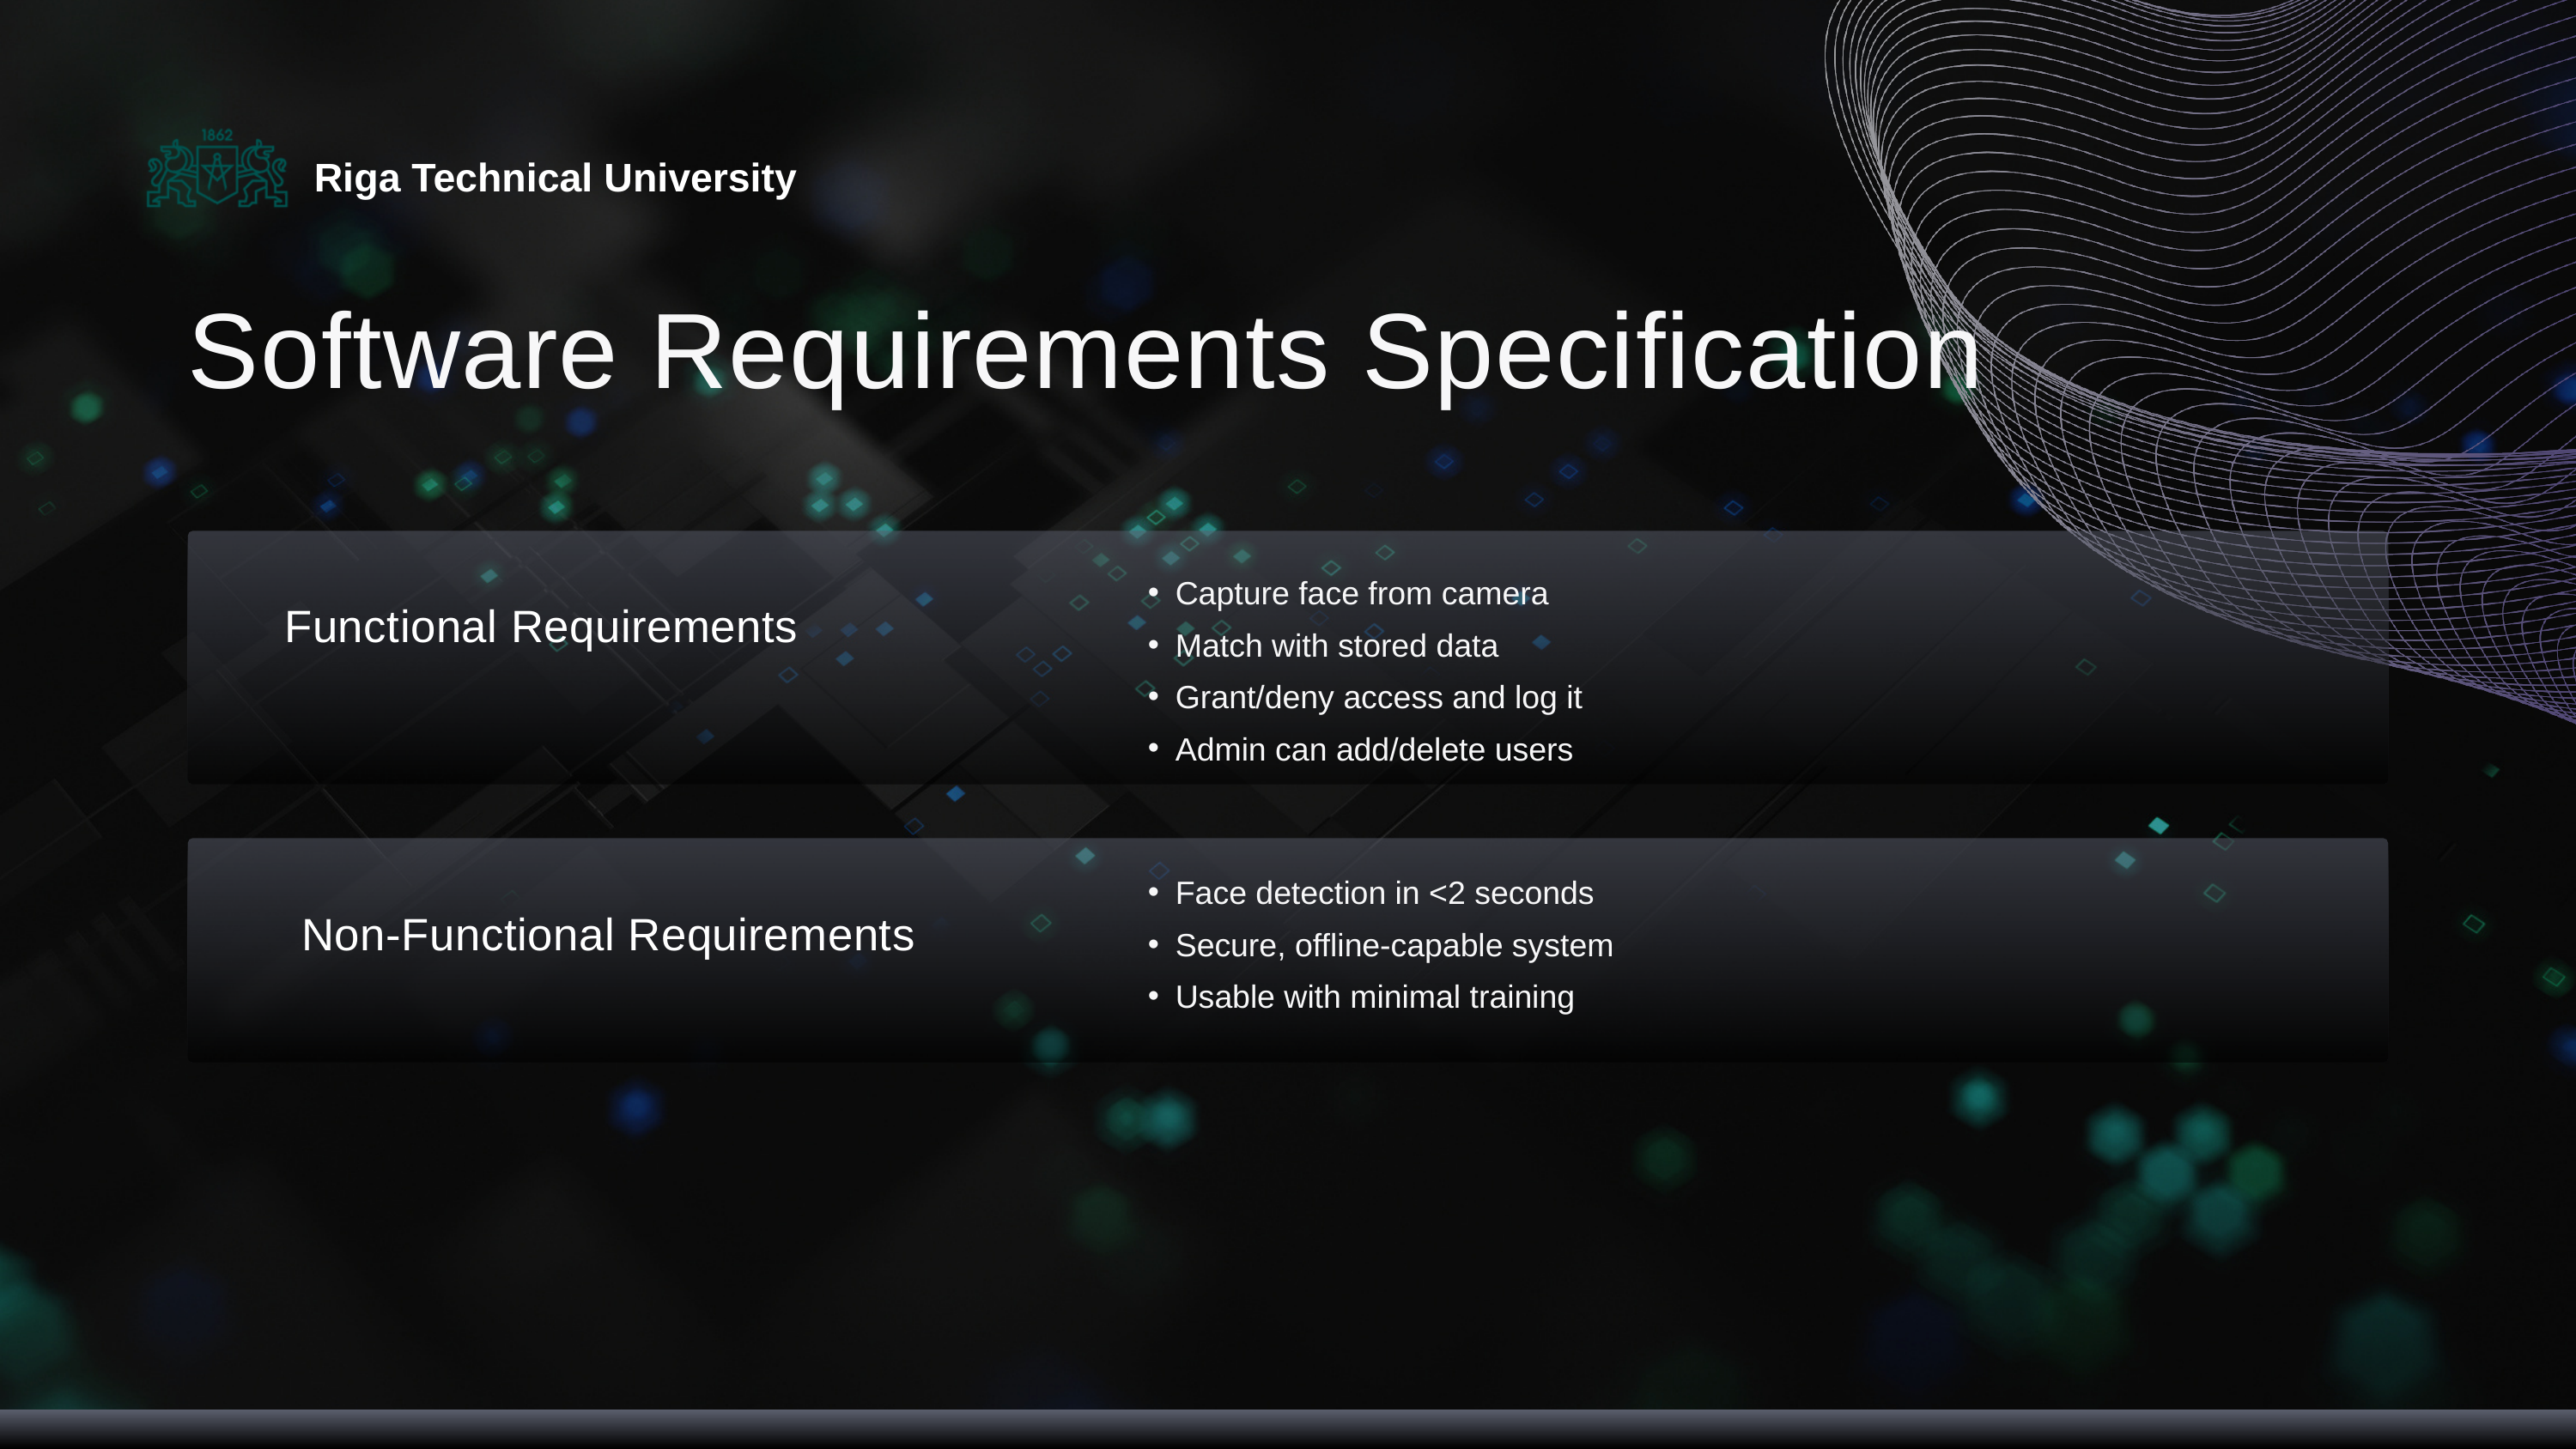

Riga Technical University
Software Requirements Specification

Capture face from camera
Match with stored data
Grant/deny access and log it
Admin can add/delete users

Functional Requirements

Face detection in <2 seconds
Secure, offline-capable system
Usable with minimal training

Non-Functional Requirements